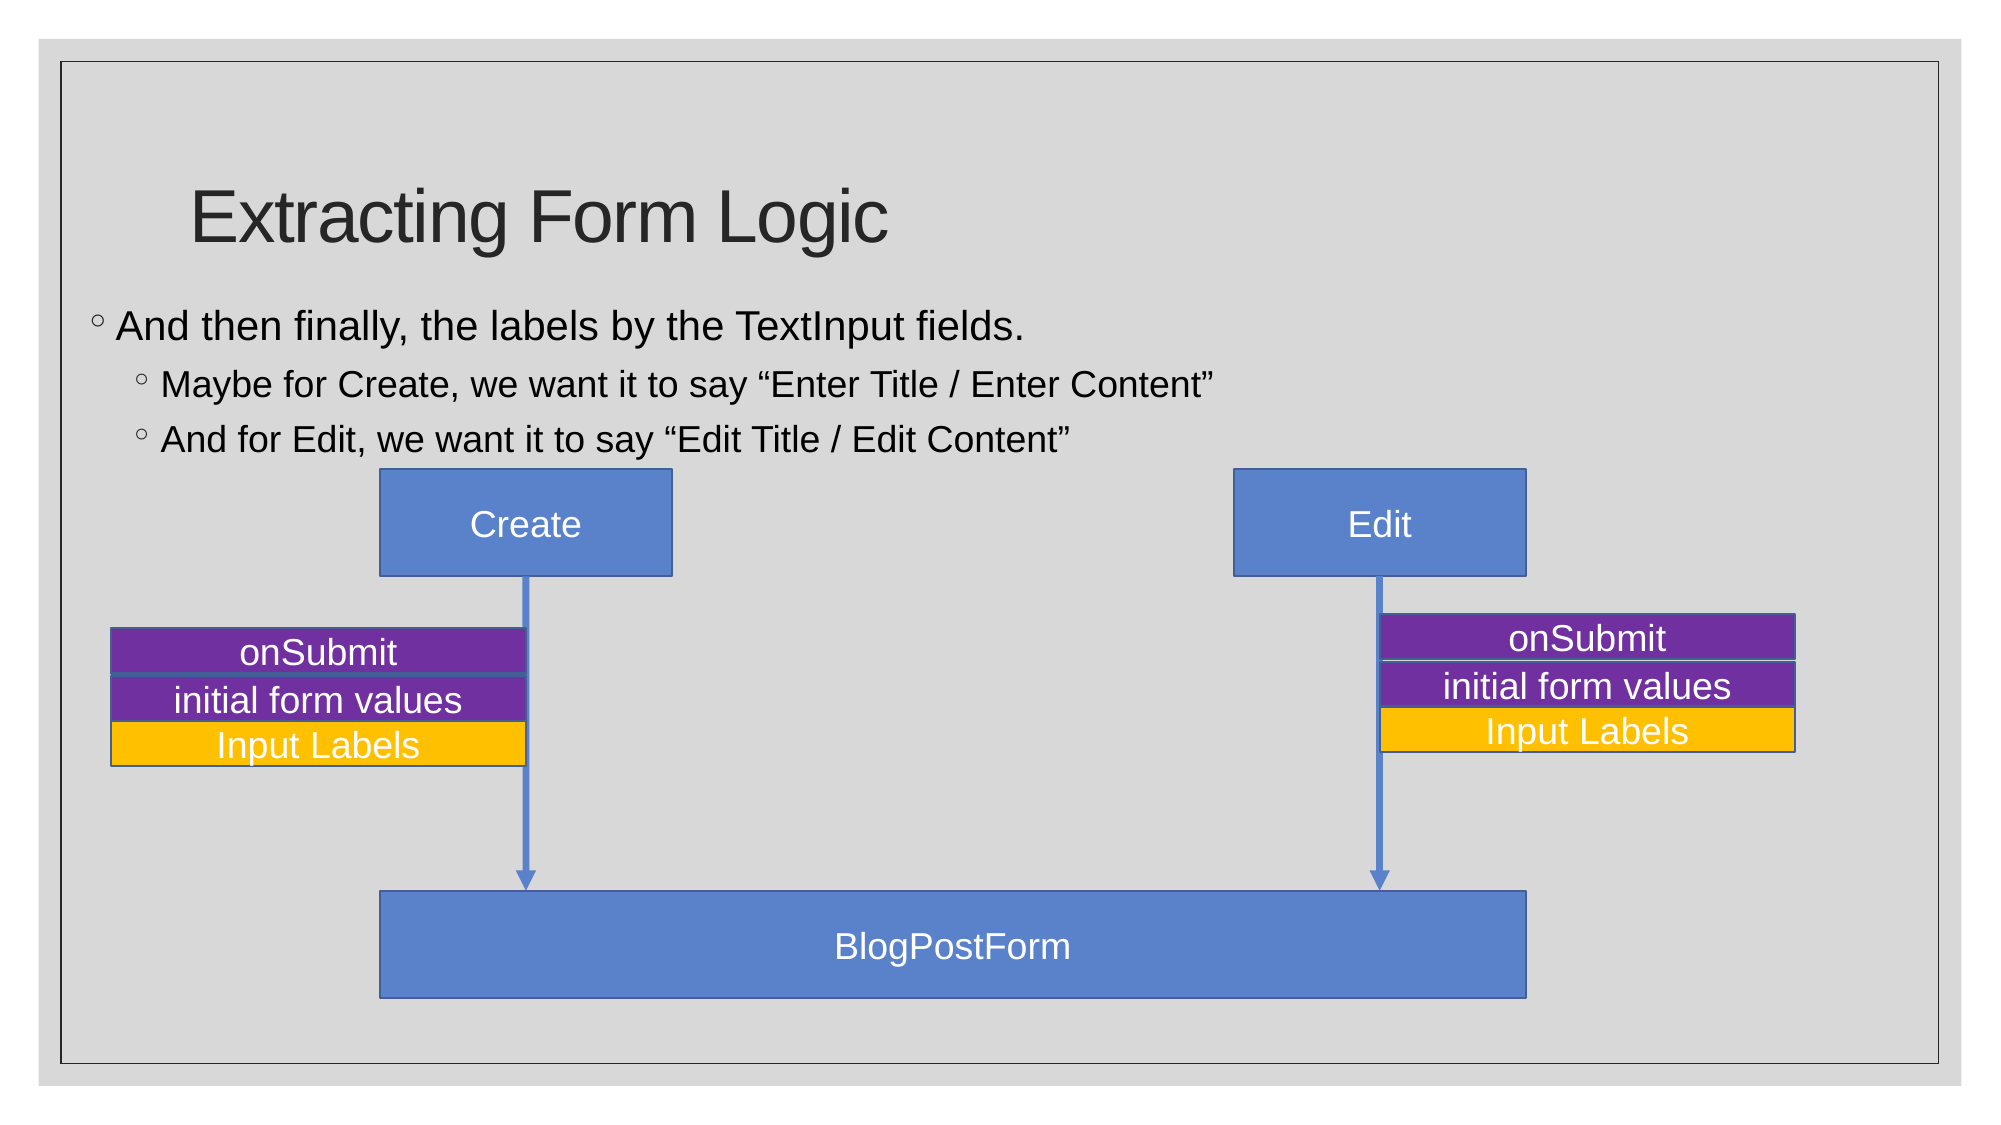

# Extracting Form Logic
And then finally, the labels by the TextInput fields.
Maybe for Create, we want it to say “Enter Title / Enter Content”
And for Edit, we want it to say “Edit Title / Edit Content”
Edit
Create
onSubmit
initial form values
Input Labels
onSubmit
initial form values
Input Labels
BlogPostForm